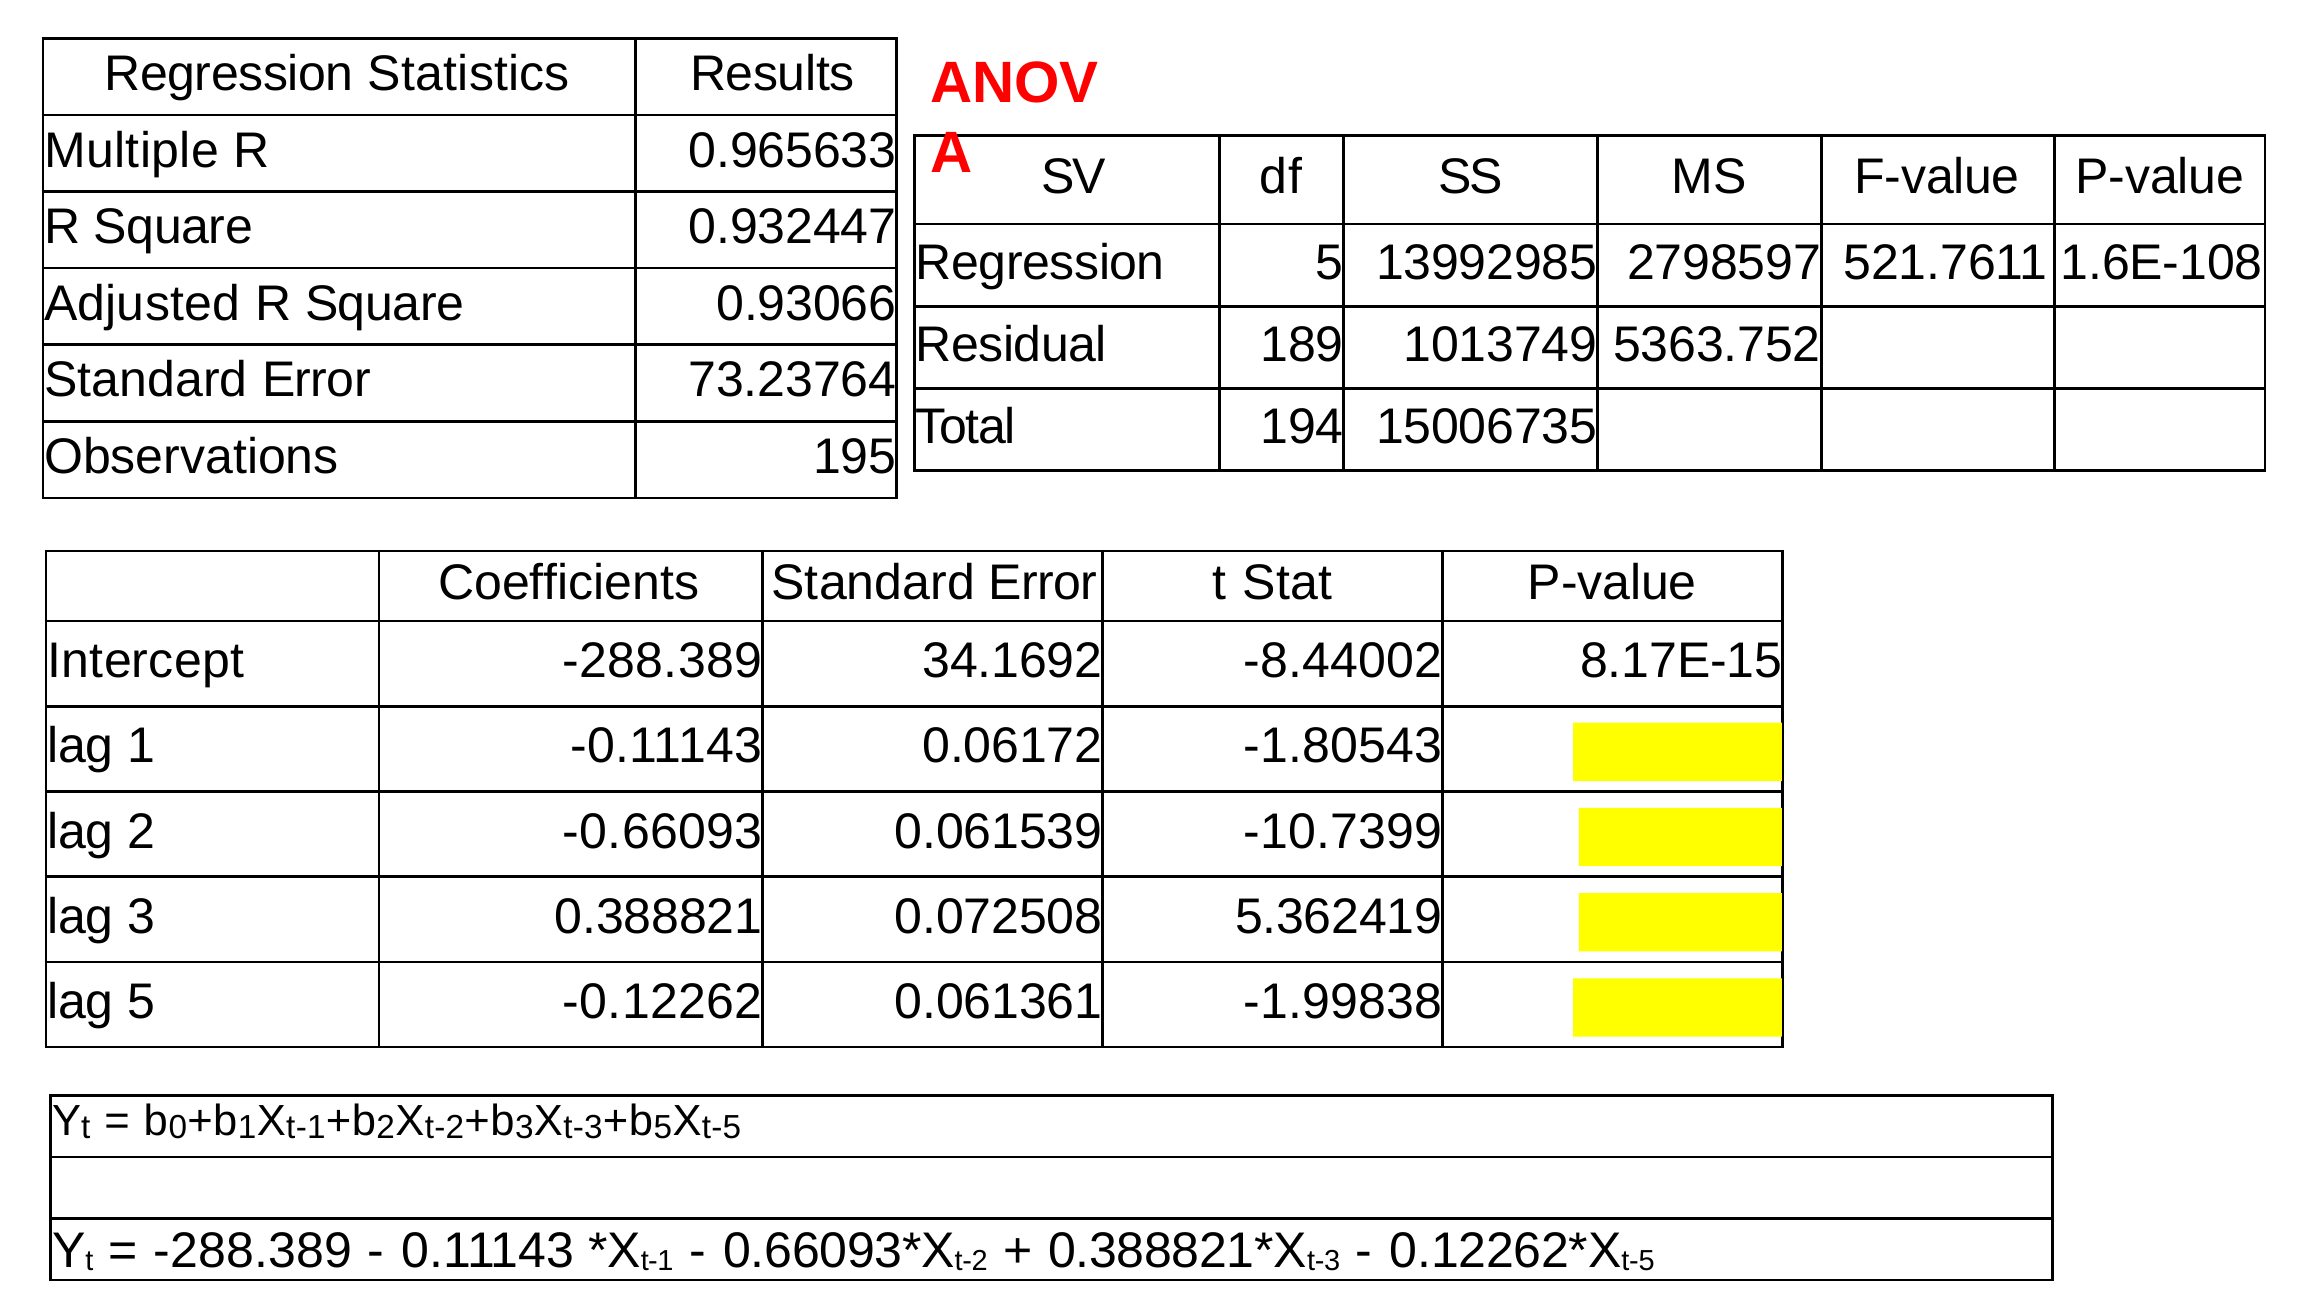

| Regression Statistics | Results |
| --- | --- |
| Multiple R | 0.965633 |
| R Square | 0.932447 |
| Adjusted R Square | 0.93066 |
| Standard Error | 73.23764 |
| Observations | 195 |
# ANOVA
| SV | df | SS | MS | F-value | P-value |
| --- | --- | --- | --- | --- | --- |
| Regression | 5 | 13992985 | 2798597 | 521.7611 | 1.6E-108 |
| Residual | 189 | 1013749 | 5363.752 |  |  |
| Total | 194 | 15006735 |  |  |  |
|  | Coefficients | Standard Error | t Stat | P-value |
| --- | --- | --- | --- | --- |
| Intercept | -288.389 | 34.1692 | -8.44002 | 8.17E-15 |
| lag 1 | -0.11143 | 0.06172 | -1.80543 | 0.072598 |
| lag 2 | -0.66093 | 0.061539 | -10.7399 | 2.62E-21 |
| lag 3 | 0.388821 | 0.072508 | 5.362419 | 2.38E-07 |
| lag 5 | -0.12262 | 0.061361 | -1.99838 | 0.047109 |

| Yt = b0+b1Xt-1+b2Xt-2+b3Xt-3+b5Xt-5 |
| --- |
|  |
| Yt = -288.389 - 0.11143 \*Xt-1 - 0.66093\*Xt-2 + 0.388821\*Xt-3 - 0.12262\*Xt-5 |